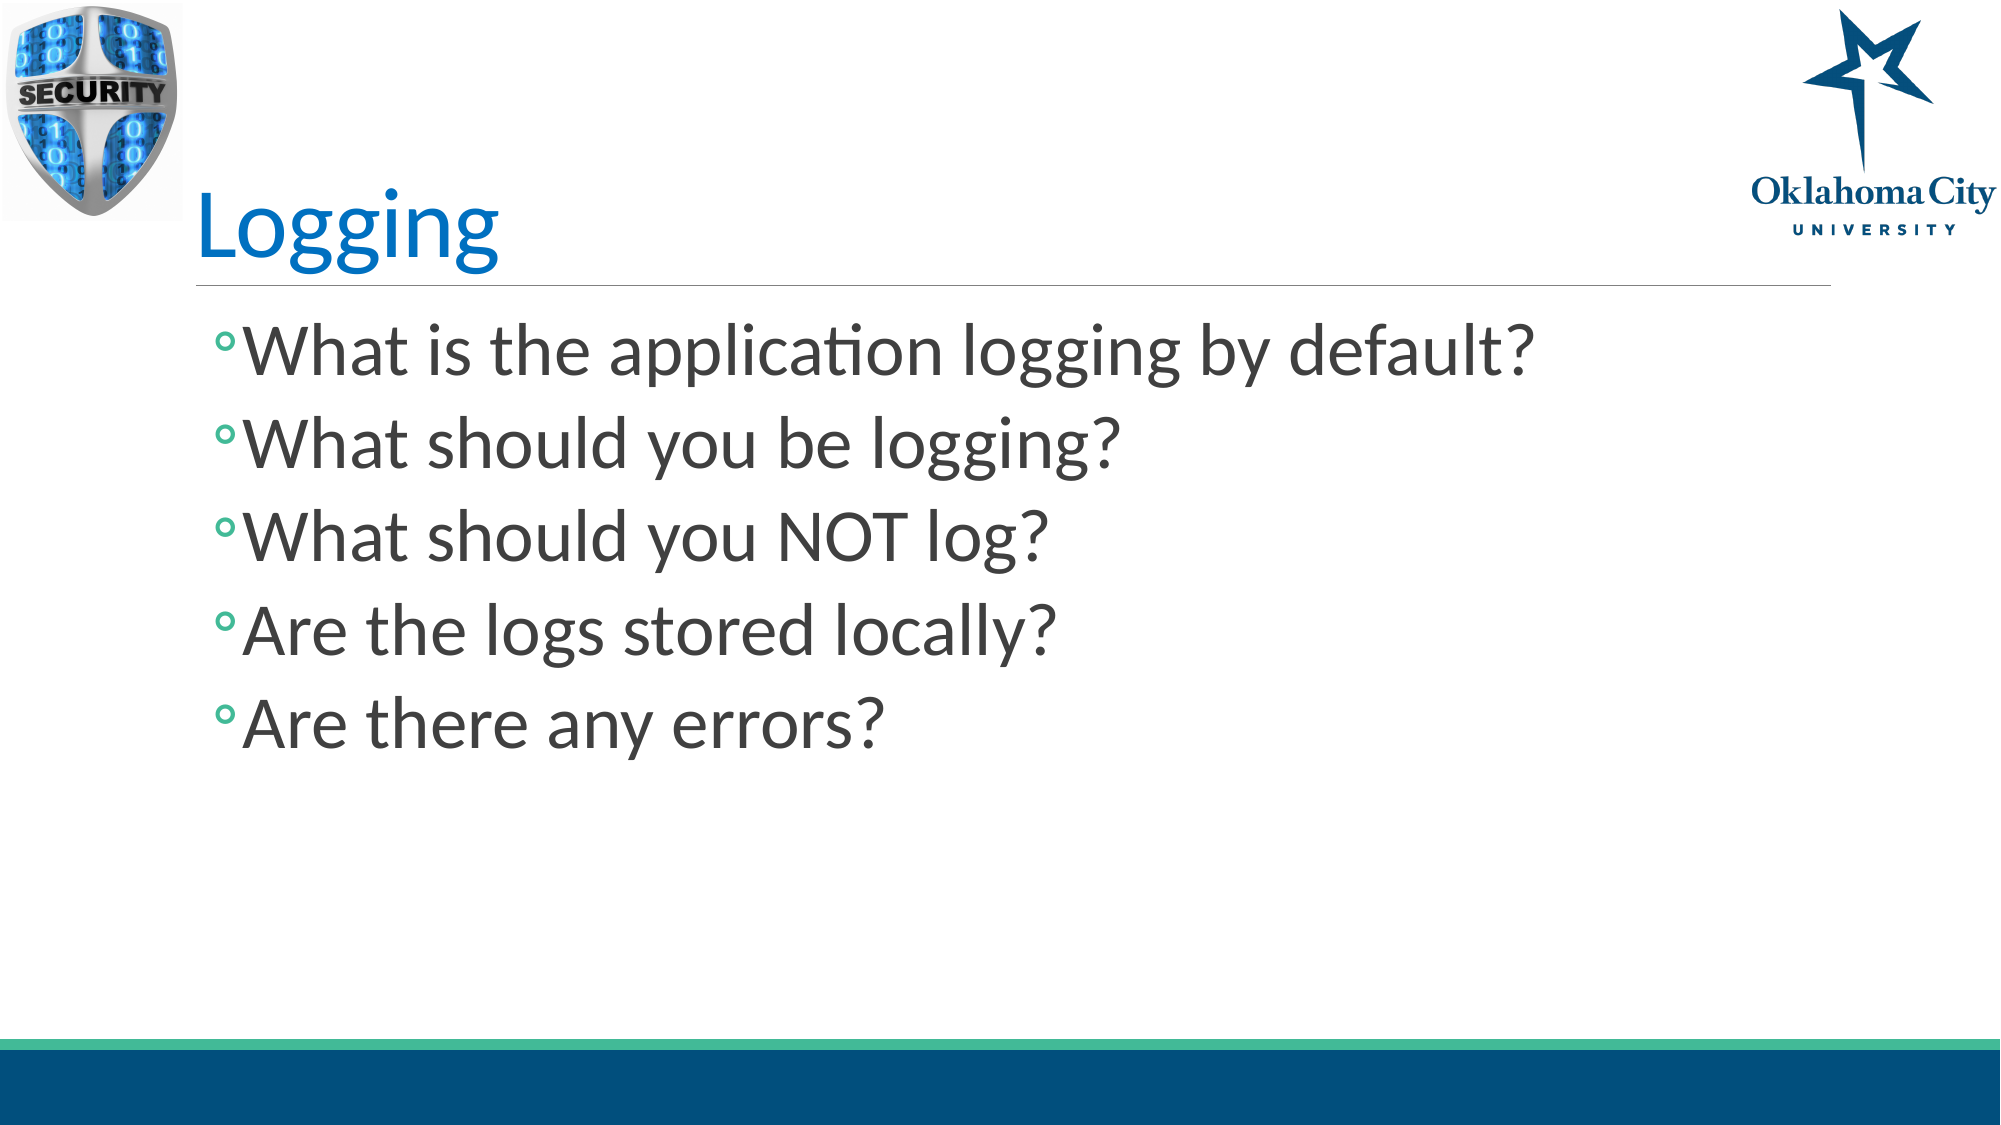

# Logging
What is the application logging by default?
What should you be logging?
What should you NOT log?
Are the logs stored locally?
Are there any errors?